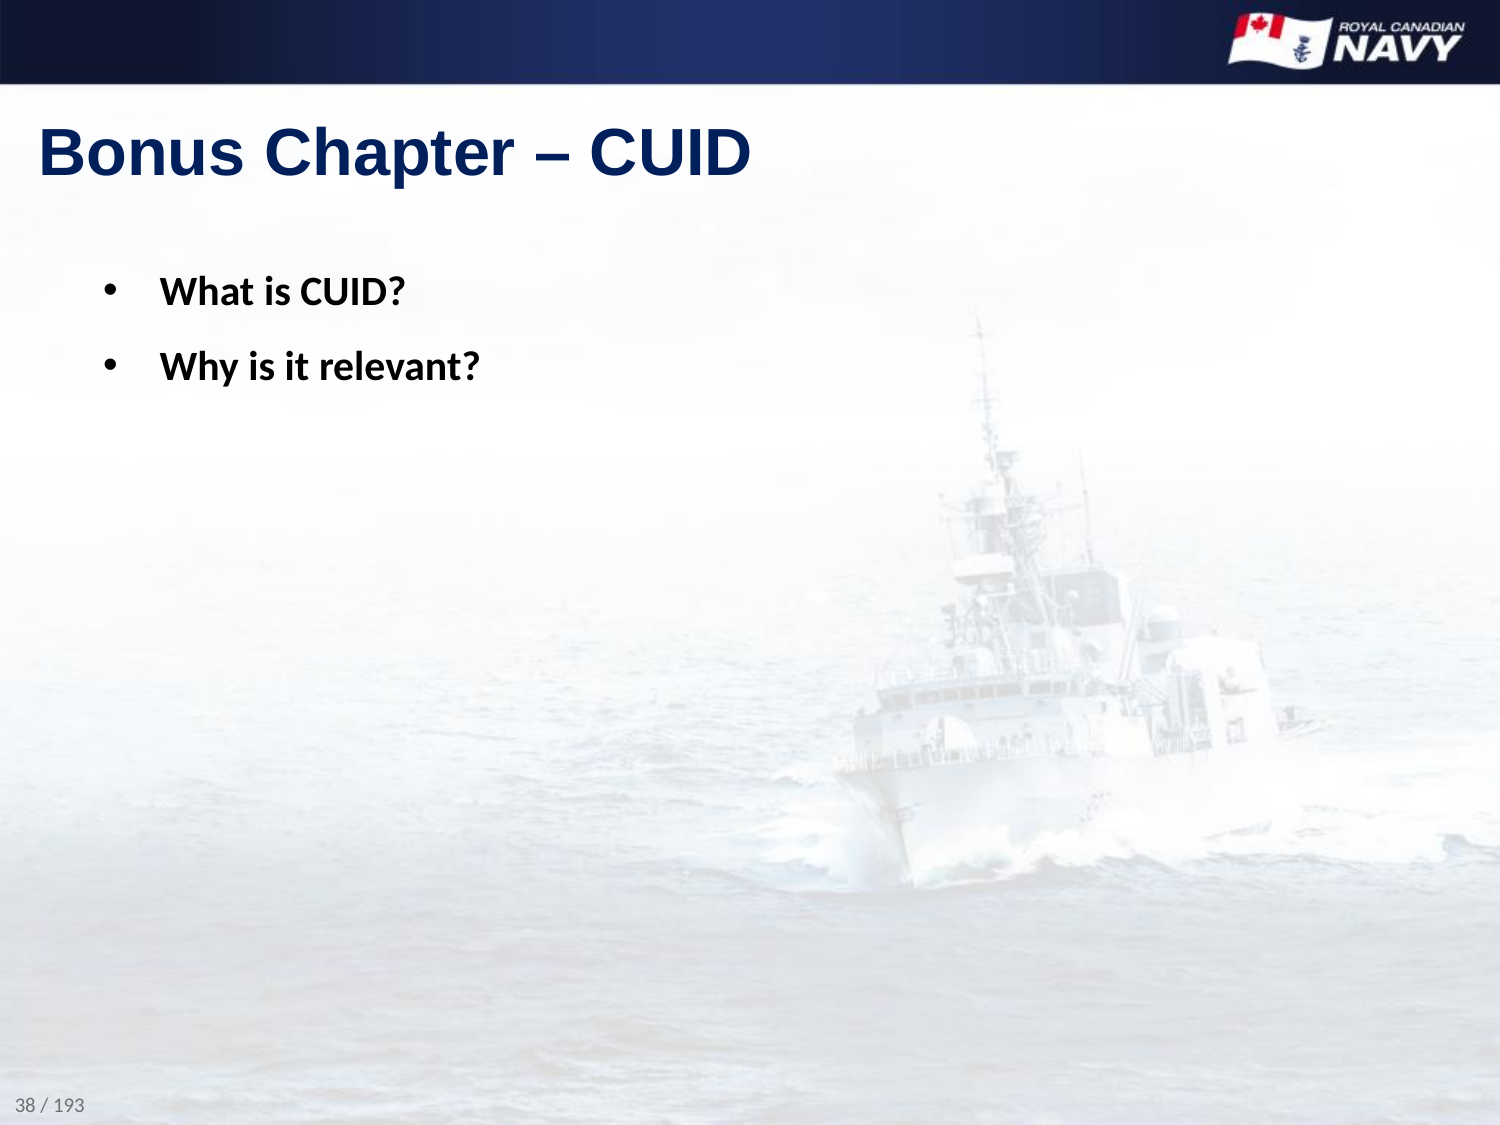

# Bonus Chapter – CUID
What is CUID?
Why is it relevant?
38 / 193